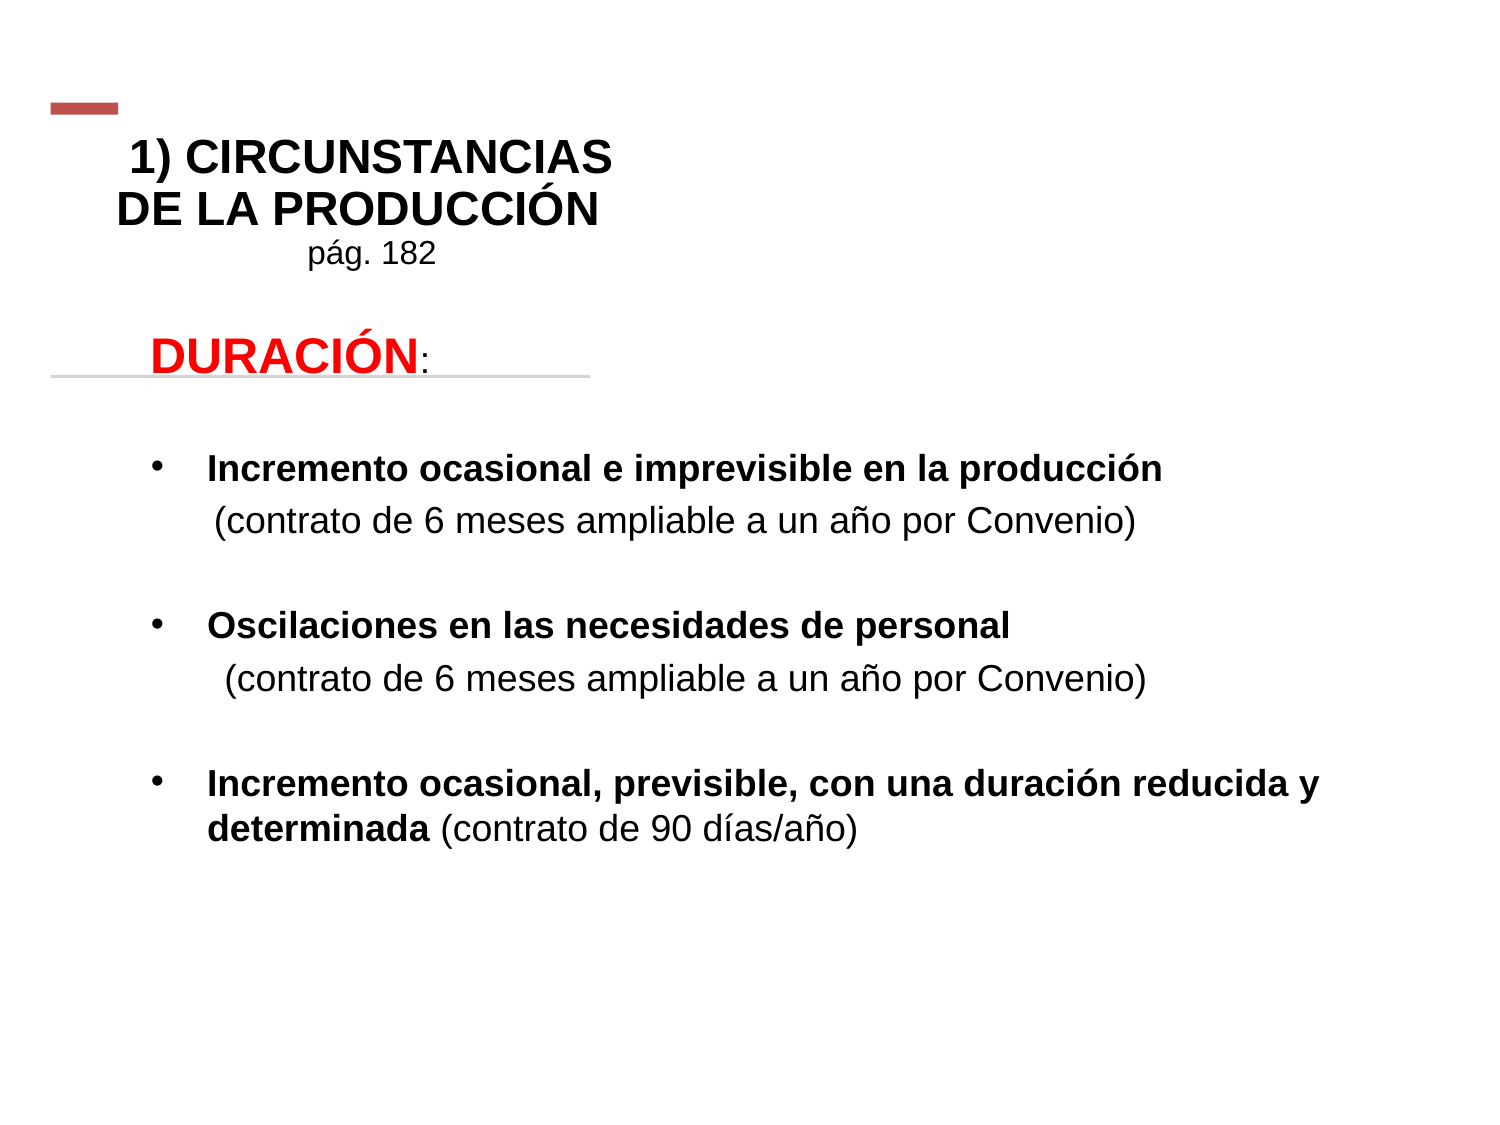

# 1) CIRCUNSTANCIAS DE LA PRODUCCIÓN   pág. 182
DURACIÓN:

Incremento ocasional e imprevisible en la producción
      (contrato de 6 meses ampliable a un año por Convenio)

Oscilaciones en las necesidades de personal
       (contrato de 6 meses ampliable a un año por Convenio)

Incremento ocasional, previsible, con una duración reducida y determinada (contrato de 90 días/año)